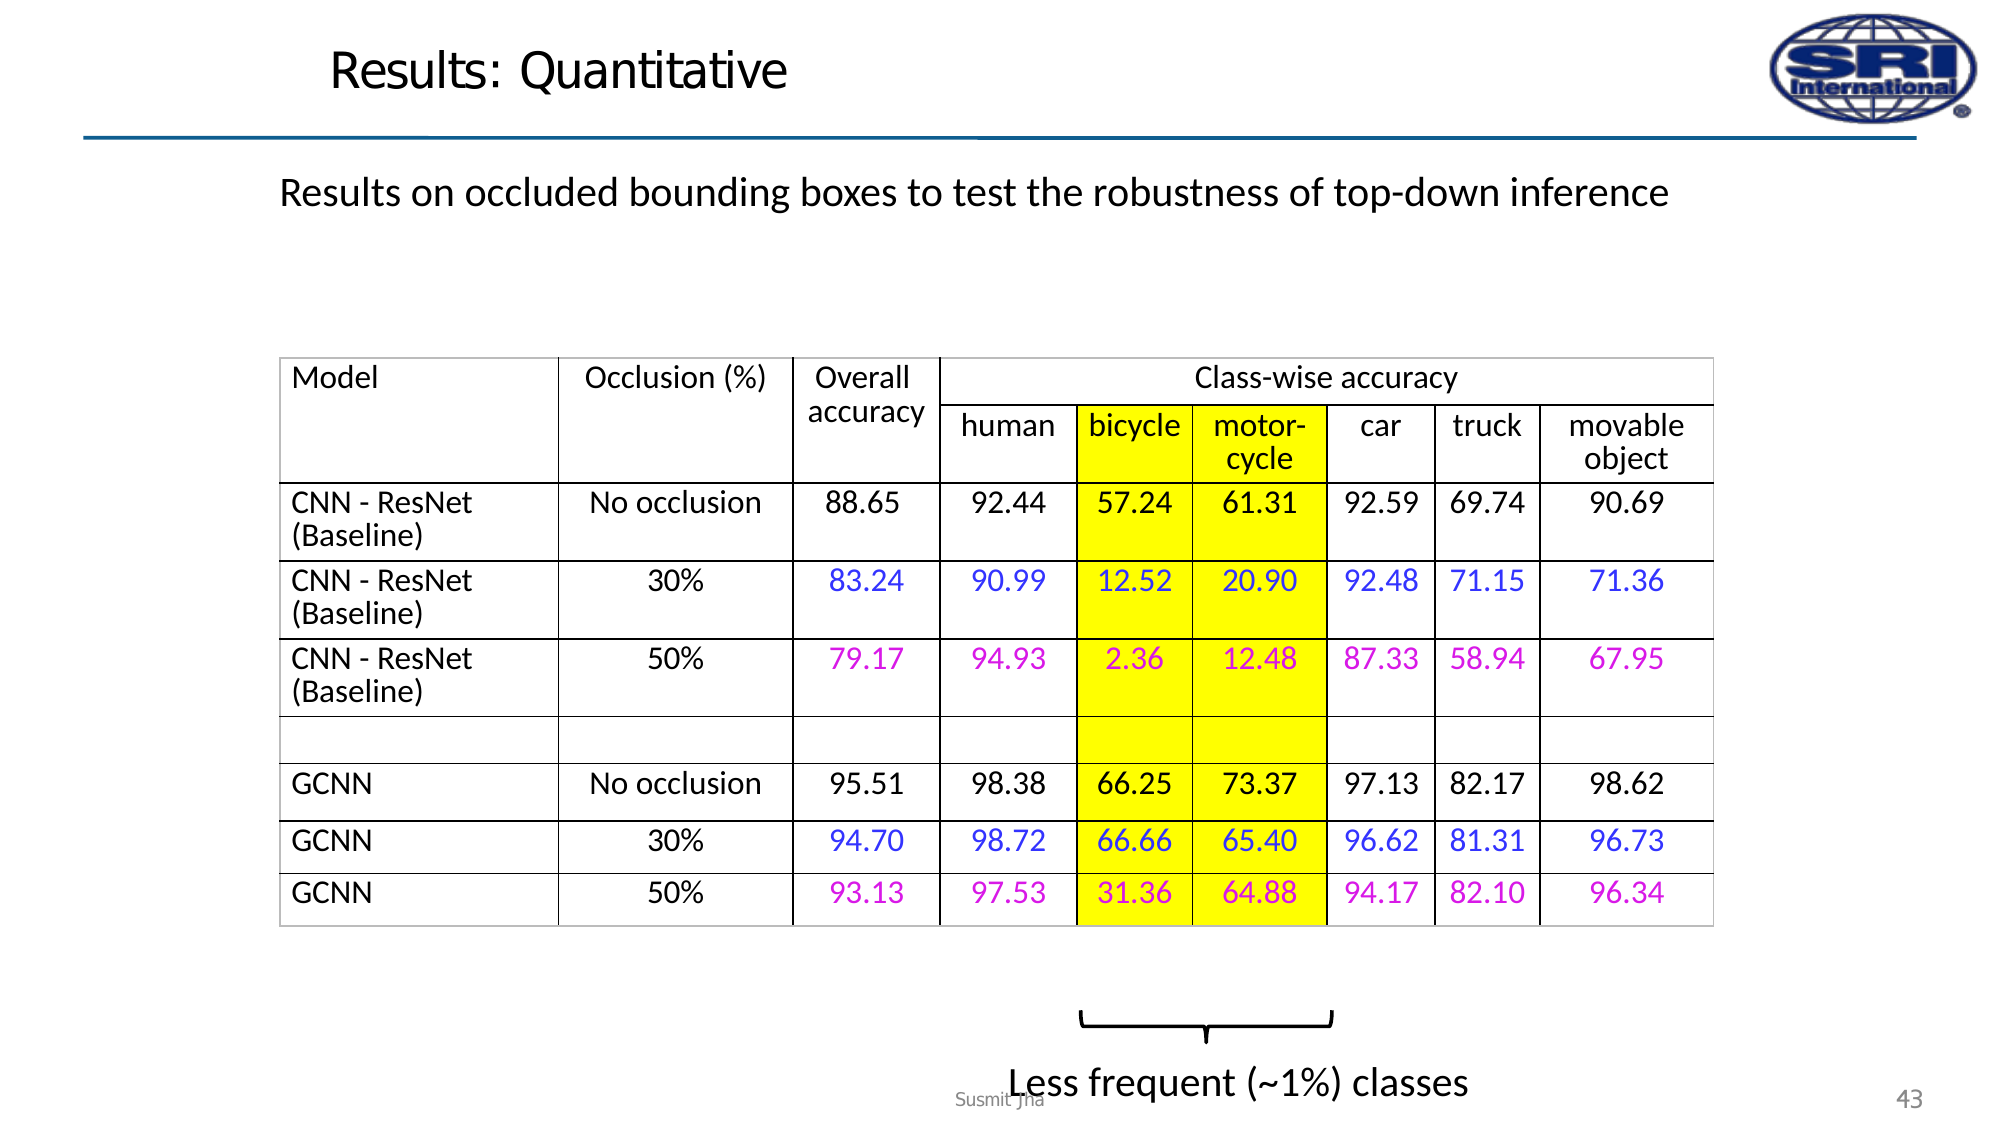

# Results: Quantitative
Results on occluded bounding boxes to test the robustness of top-down inference
| Model | Occlusion (%) | Overall accuracy | Class-wise accuracy |  |  |  |  |  |
| --- | --- | --- | --- | --- | --- | --- | --- | --- |
|  |  |  | human | bicycle | motor-cycle | car | truck | movable object |
| CNN - ResNet (Baseline) | No occlusion | 88.65 | 92.44 | 57.24 | 61.31 | 92.59 | 69.74 | 90.69 |
| CNN - ResNet (Baseline) | 30% | 83.24 | 90.99 | 12.52 | 20.90 | 92.48 | 71.15 | 71.36 |
| CNN - ResNet (Baseline) | 50% | 79.17 | 94.93 | 2.36 | 12.48 | 87.33 | 58.94 | 67.95 |
|  |  |  |  |  |  |  |  |  |
| GCNN | No occlusion | 95.51 | 98.38 | 66.25 | 73.37 | 97.13 | 82.17 | 98.62 |
| GCNN | 30% | 94.70 | 98.72 | 66.66 | 65.40 | 96.62 | 81.31 | 96.73 |
| GCNN | 50% | 93.13 | 97.53 | 31.36 | 64.88 | 94.17 | 82.10 | 96.34 |

Less frequent (~1%) classes
Susmit Jha
43